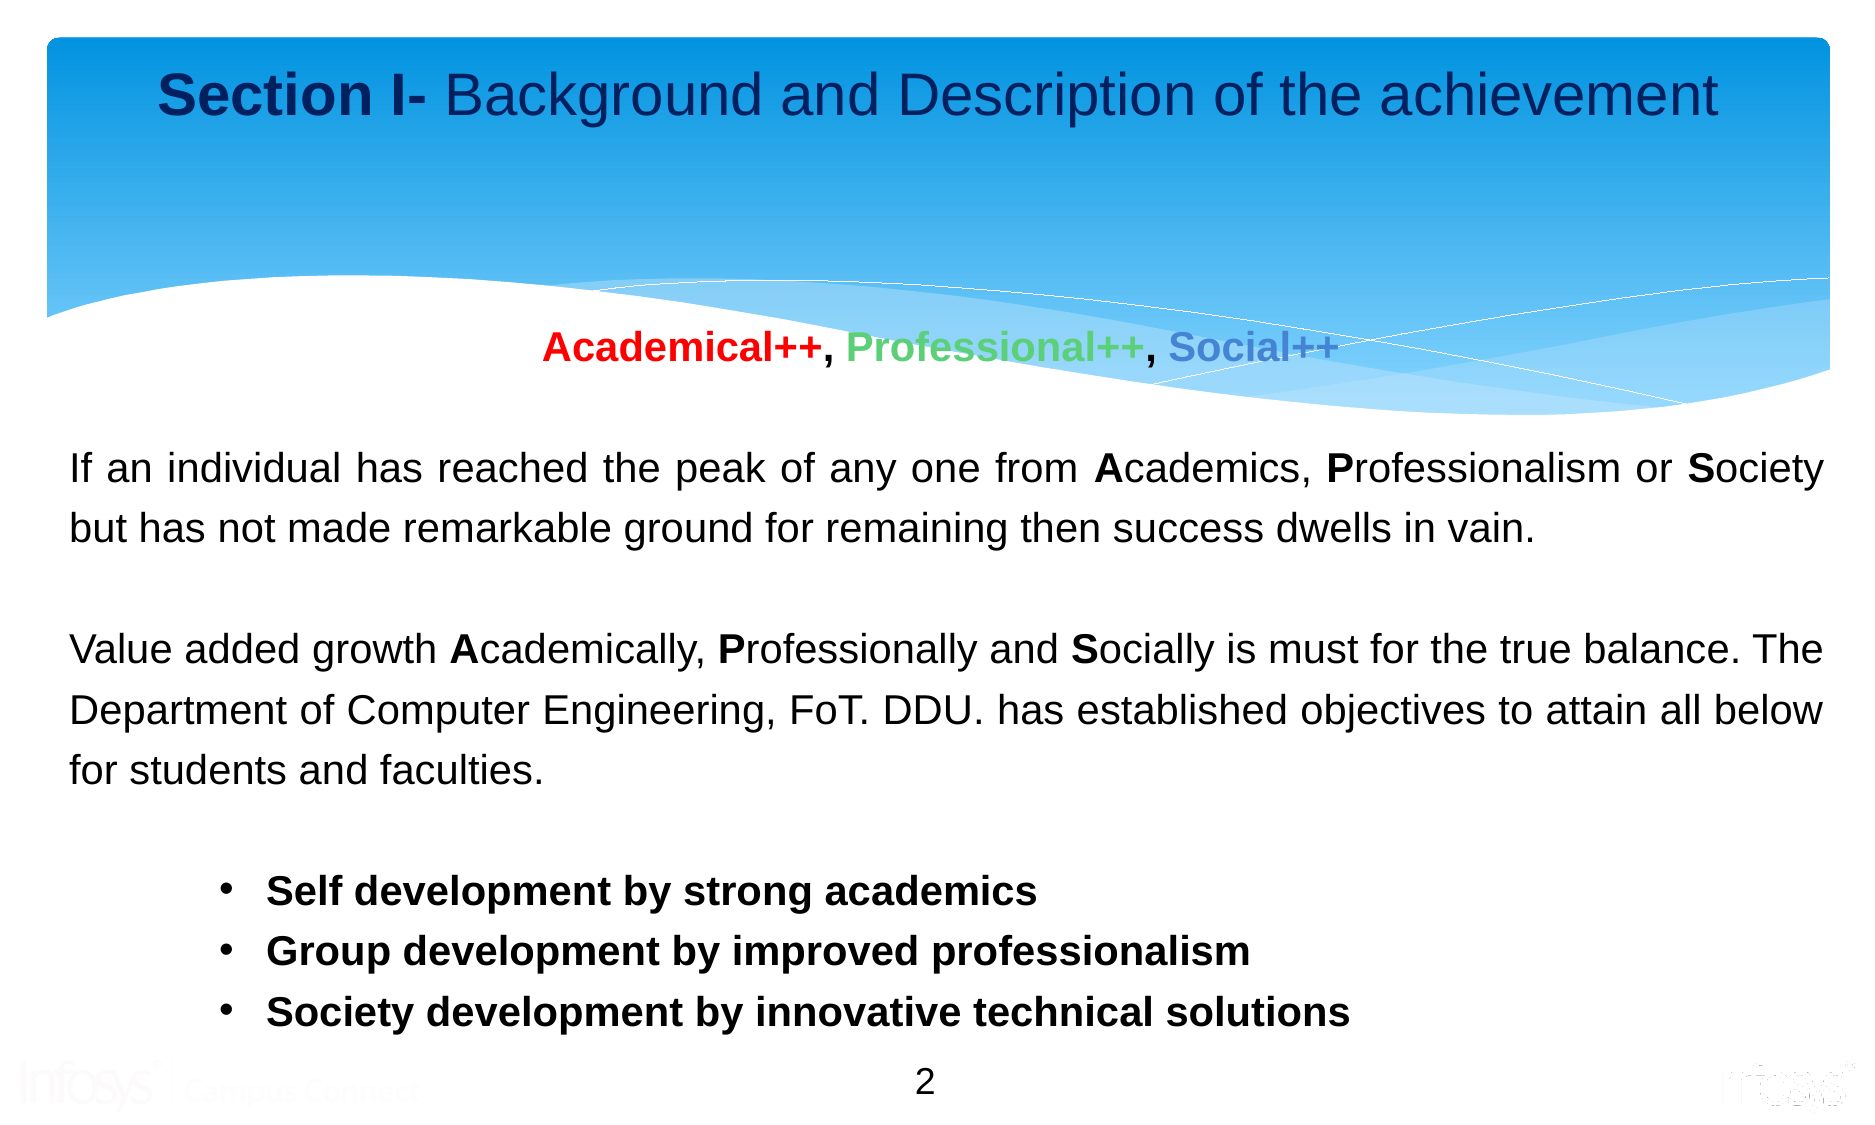

# Section I- Background and Description of the achievement
Academical++, Professional++, Social++

If an individual has reached the peak of any one from Academics, Professionalism or Society but has not made remarkable ground for remaining then success dwells in vain.

Value added growth Academically, Professionally and Socially is must for the true balance. The Department of Computer Engineering, FoT. DDU. has established objectives to attain all below for students and faculties.

Self development by strong academics
Group development by improved professionalism
Society development by innovative technical solutions
2